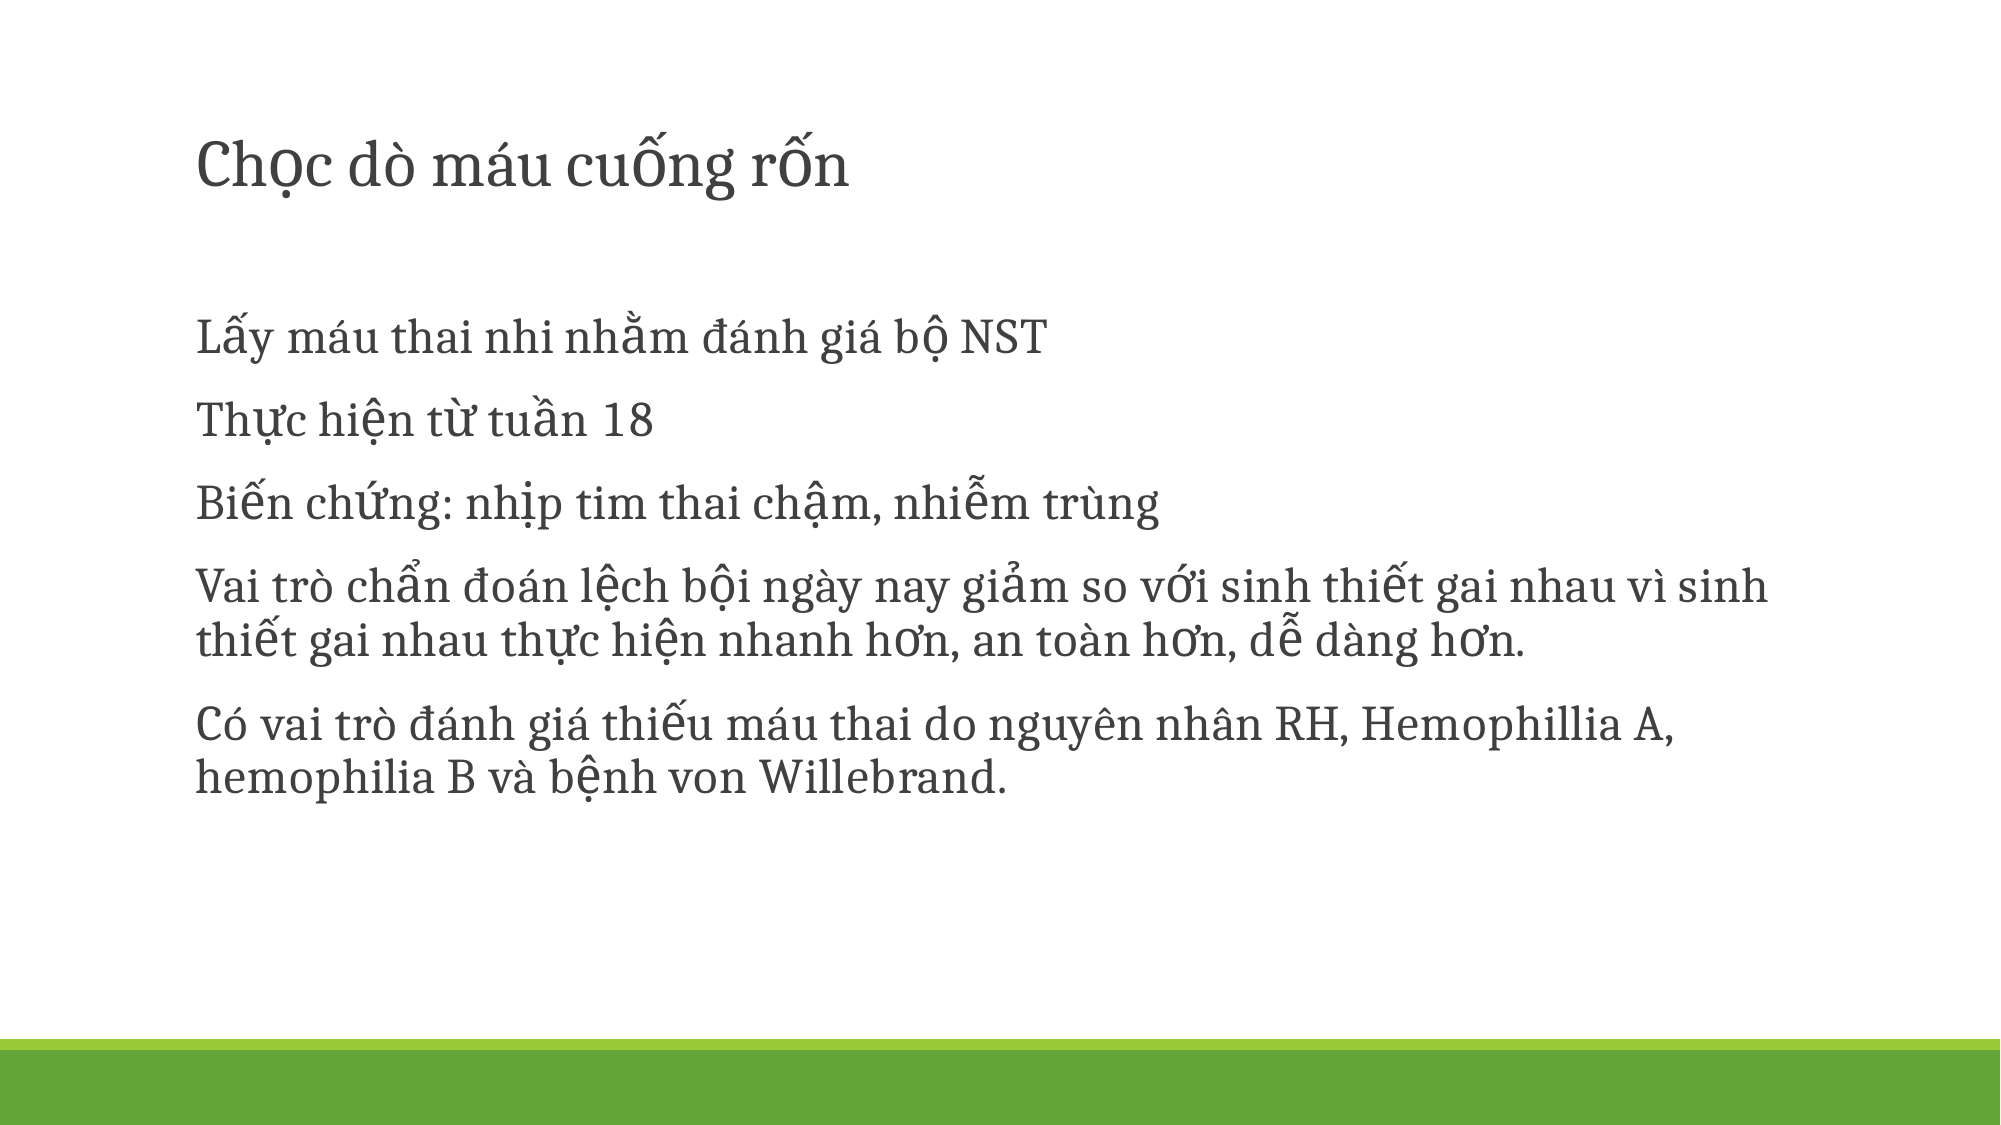

# Chọc dò máu cuống rốn
Lấy máu thai nhi nhằm đánh giá bộ NST
Thực hiện từ tuần 18
Biến chứng: nhịp tim thai chậm, nhiễm trùng
Vai trò chẩn đoán lệch bội ngày nay giảm so với sinh thiết gai nhau vì sinh thiết gai nhau thực hiện nhanh hơn, an toàn hơn, dễ dàng hơn.
Có vai trò đánh giá thiếu máu thai do nguyên nhân RH, Hemophillia A, hemophilia B và bệnh von Willebrand.